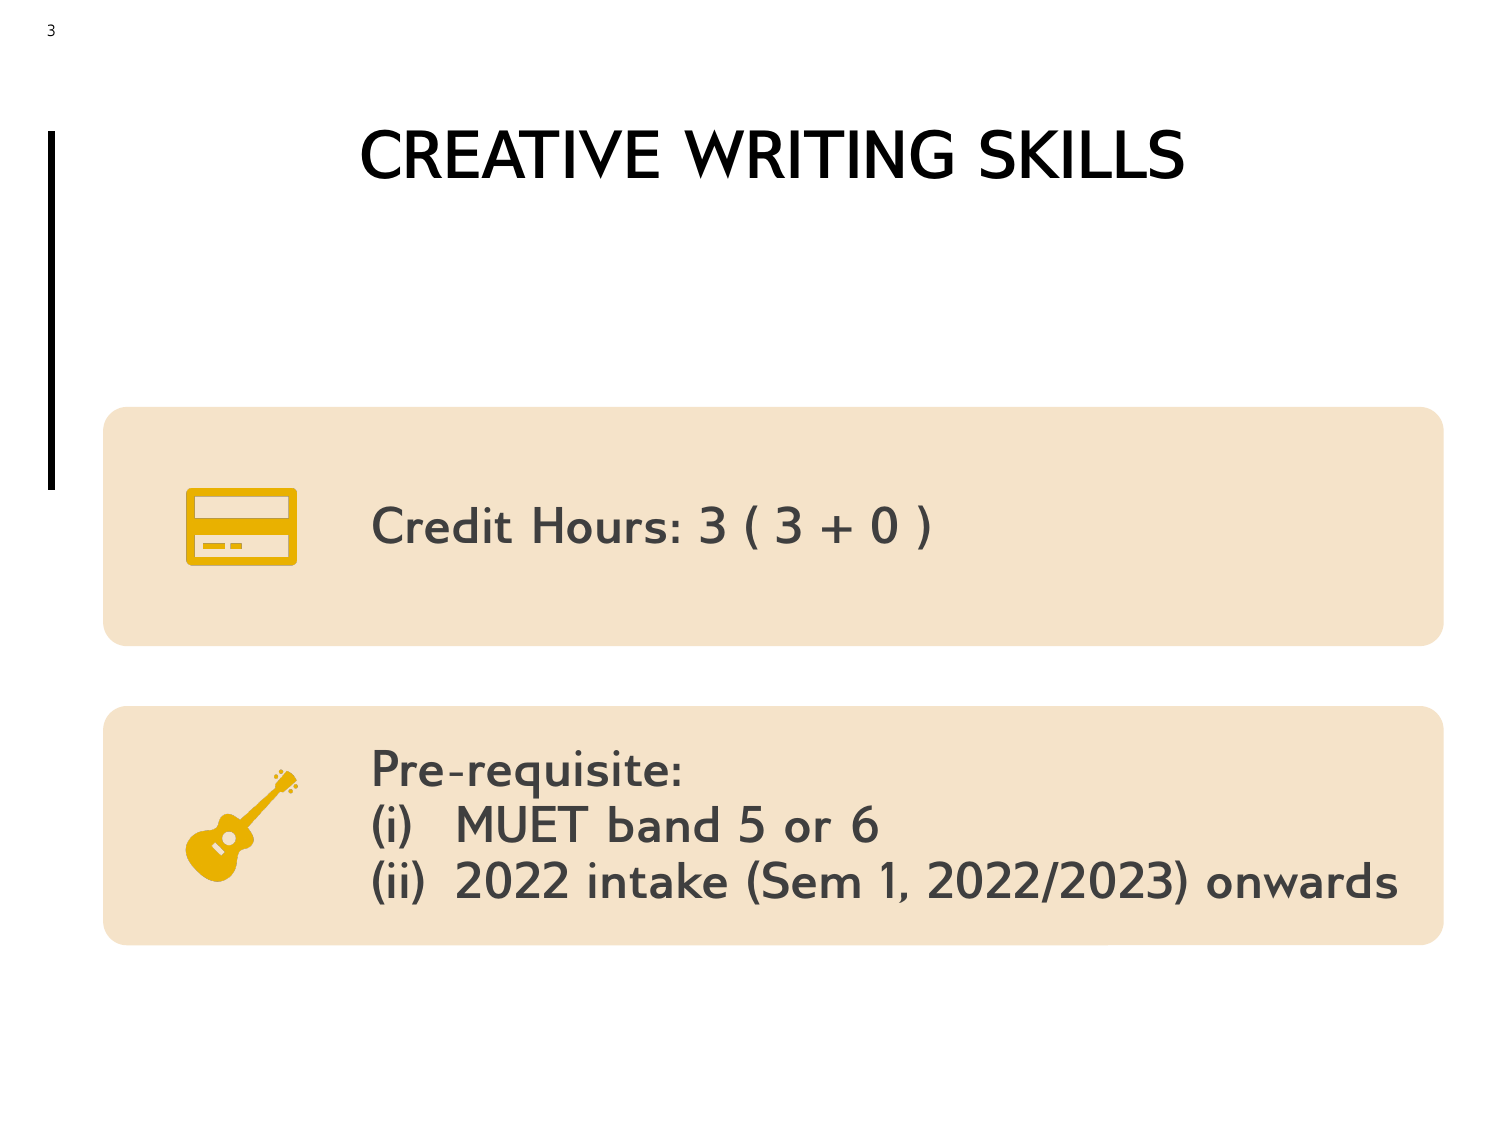

# CREATIVE WRITING SKILLS

Credit Hours: 3 ( 3 + 0 )

Pre-requisite:
MUET band 5 or 6
2022 intake (Sem 1, 2022/2023) onwards